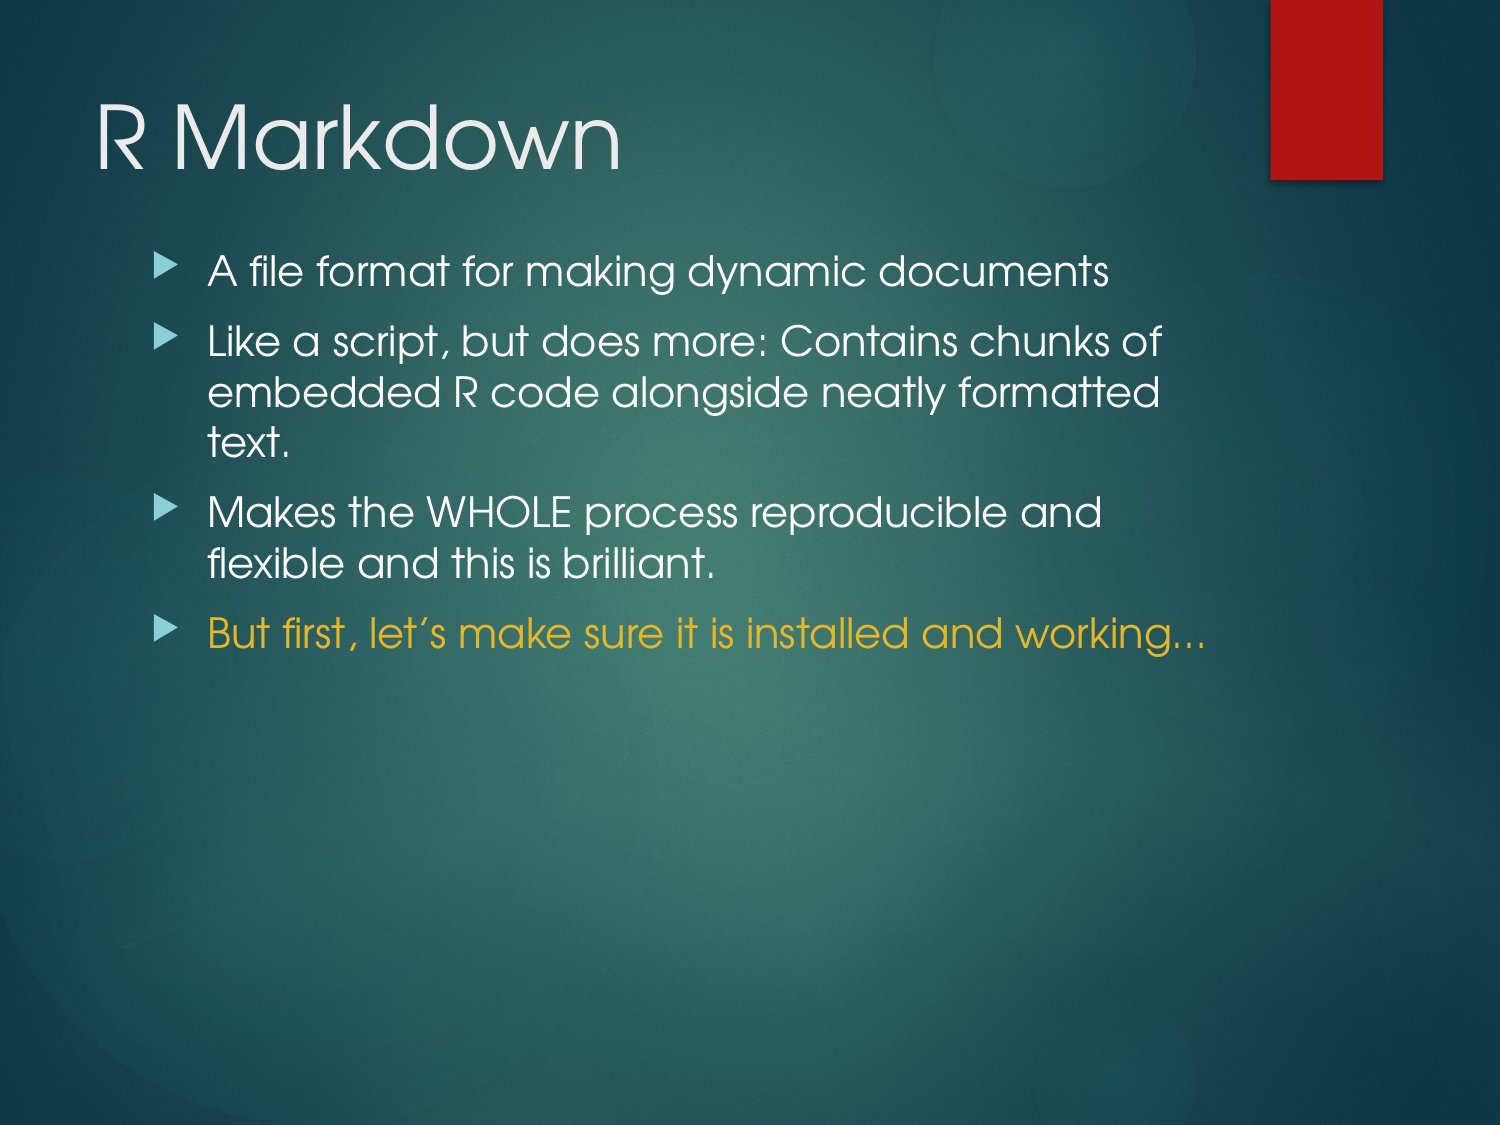

# R Markdown
A file format for making dynamic documents
Like a script, but does more: Contains chunks of embedded R code alongside neatly formatted text.
Makes the WHOLE process reproducible and flexible and this is brilliant.
But first, let’s make sure it is installed and working…